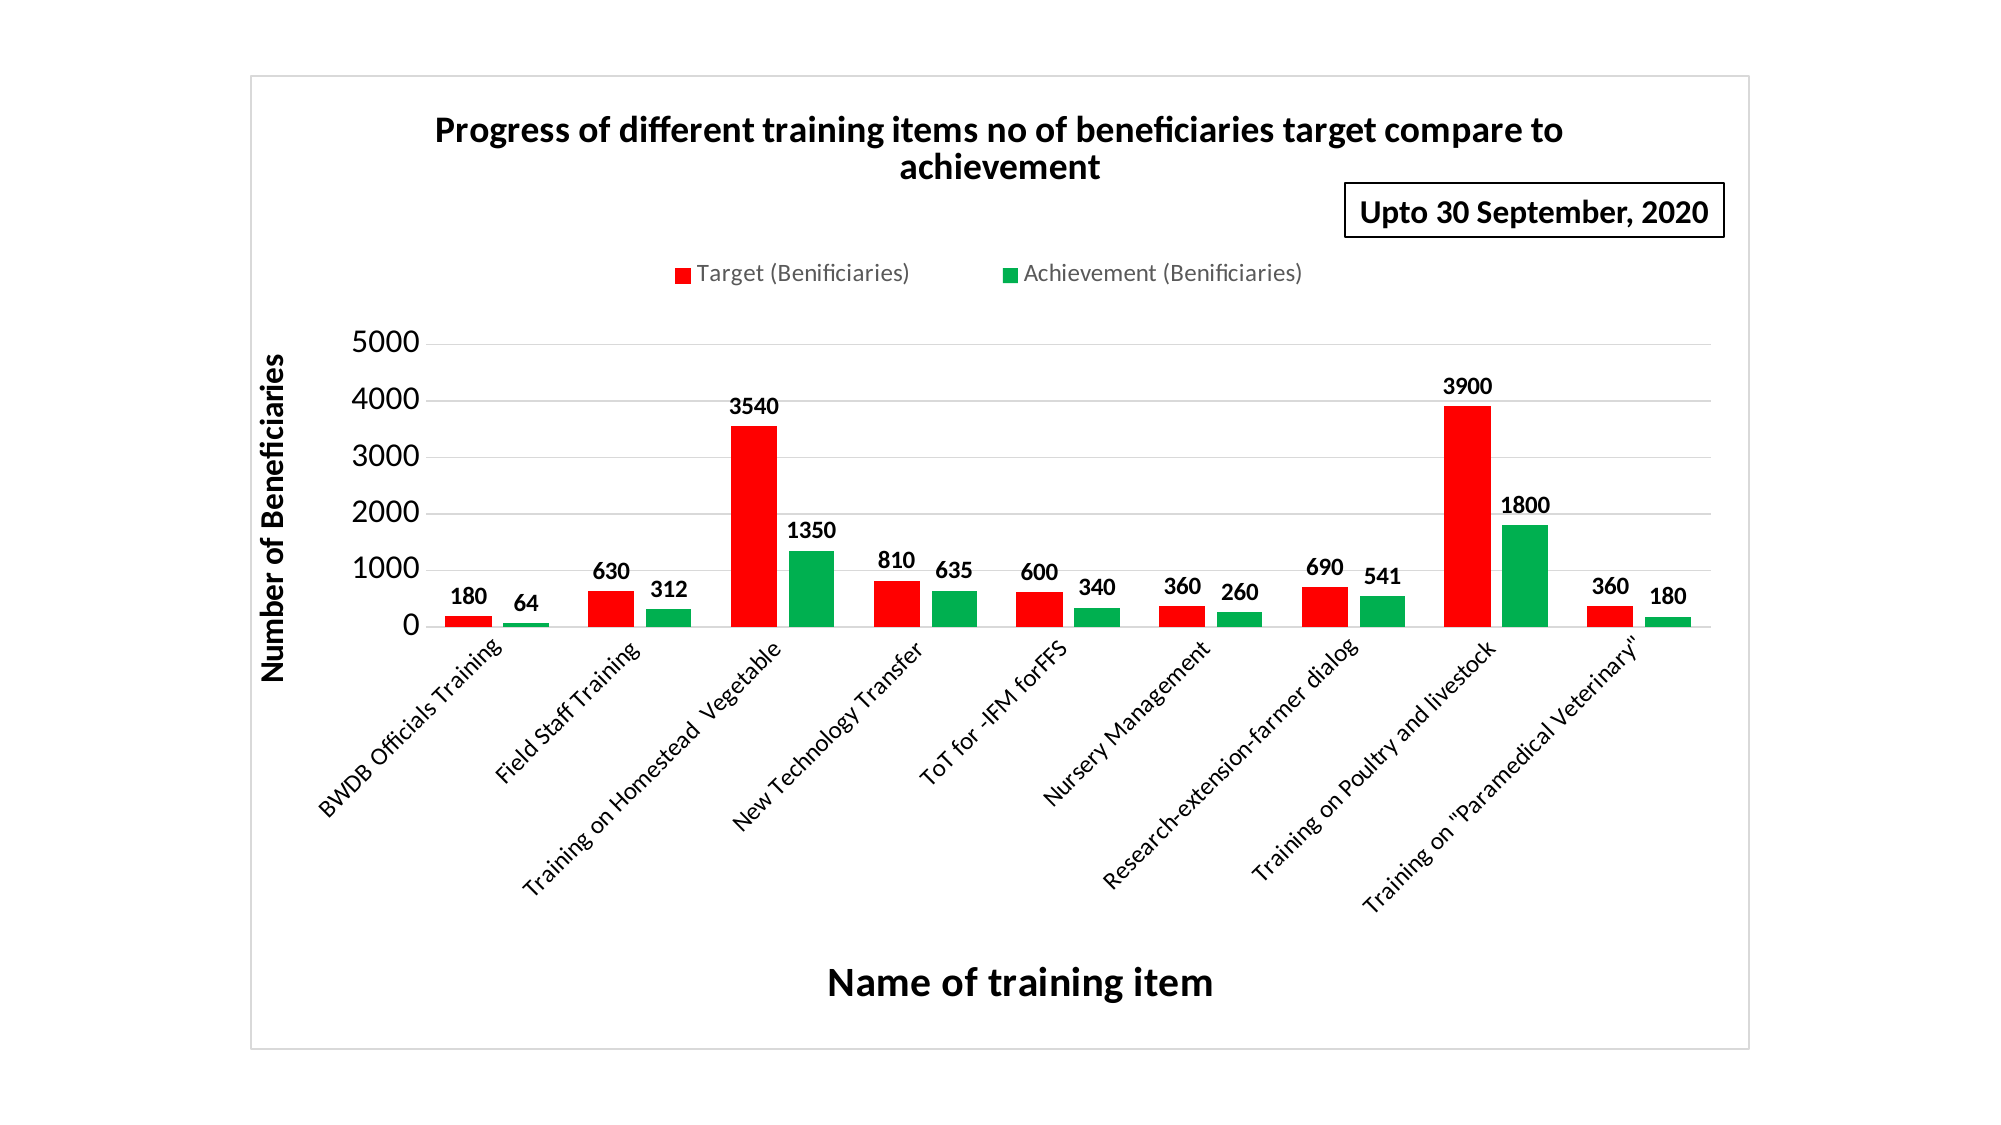

### Chart: Progress of different training items no of beneficiaries target compare to achievement

| Category | Target (Benificiaries) | Achievement (Benificiaries) |
|---|---|---|
| BWDB Officials Training | 180.0 | 64.0 |
| Field Staff Training  | 630.0 | 312.0 |
| Training on Homestead  Vegetable  | 3540.0 | 1350.0 |
| New Technology Transfer  | 810.0 | 635.0 |
| ToT for -IFM forFFS  | 600.0 | 340.0 |
| Nursery Management  | 360.0 | 260.0 |
| Research-extension-farmer dialog | 690.0 | 541.0 |
| Training on Poultry and livestock  | 3900.0 | 1800.0 |
| Training on "Paramedical Veterinary" | 360.0 | 180.0 |
Upto 30 September, 2020